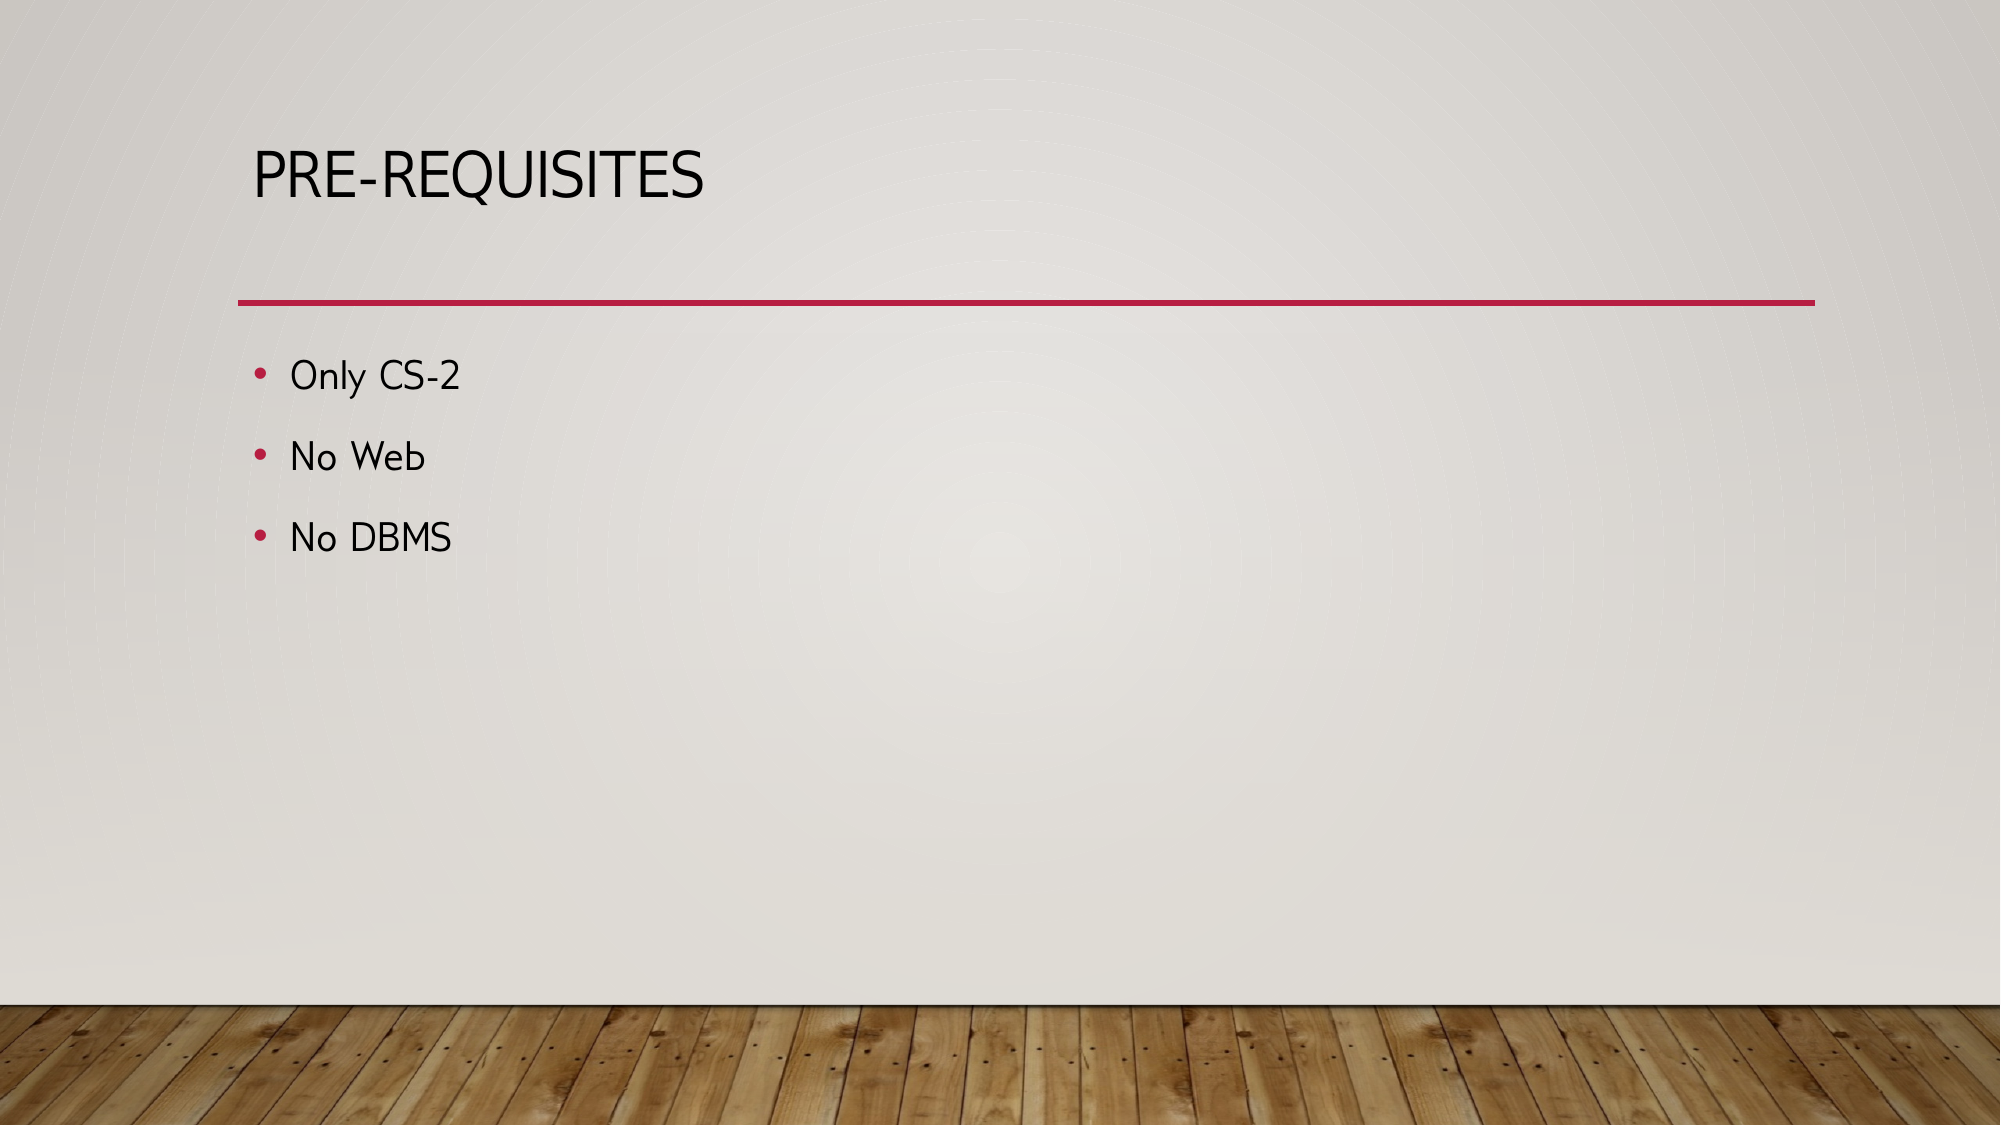

# Pre-Requisites
Only CS-2
No Web
No DBMS